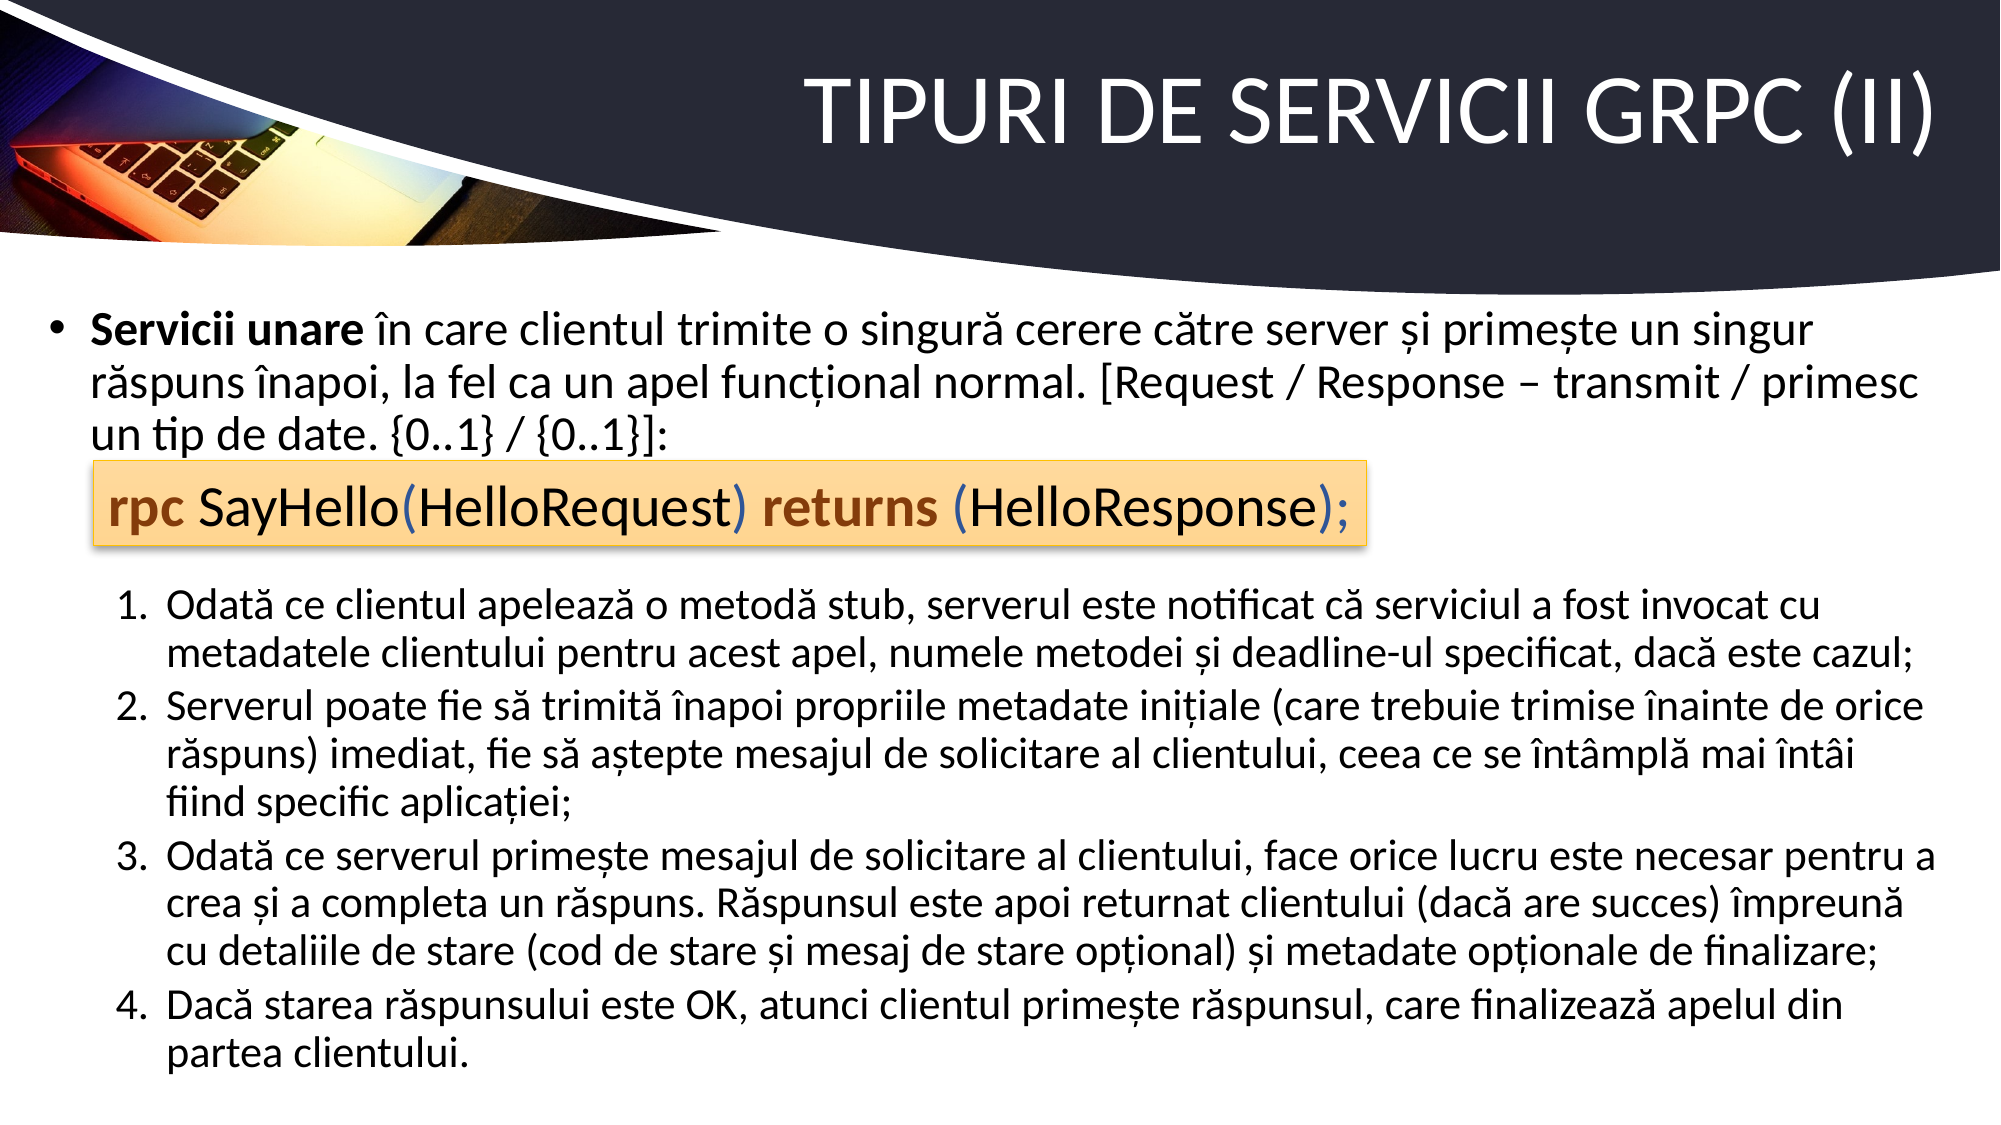

# Tipuri de servicii gRPC (II)
Servicii unare în care clientul trimite o singură cerere către server și primește un singur răspuns înapoi, la fel ca un apel funcțional normal. [Request / Response – transmit / primesc un tip de date. {0..1} / {0..1}]:

Odată ce clientul apelează o metodă stub, serverul este notificat că serviciul a fost invocat cu metadatele clientului pentru acest apel, numele metodei și deadline-ul specificat, dacă este cazul;
Serverul poate fie să trimită înapoi propriile metadate inițiale (care trebuie trimise înainte de orice răspuns) imediat, fie să aștepte mesajul de solicitare al clientului, ceea ce se întâmplă mai întâi fiind specific aplicației;
Odată ce serverul primește mesajul de solicitare al clientului, face orice lucru este necesar pentru a crea și a completa un răspuns. Răspunsul este apoi returnat clientului (dacă are succes) împreună cu detaliile de stare (cod de stare și mesaj de stare opțional) și metadate opționale de finalizare;
Dacă starea răspunsului este OK, atunci clientul primește răspunsul, care finalizează apelul din partea clientului.
rpc SayHello(HelloRequest) returns (HelloResponse);